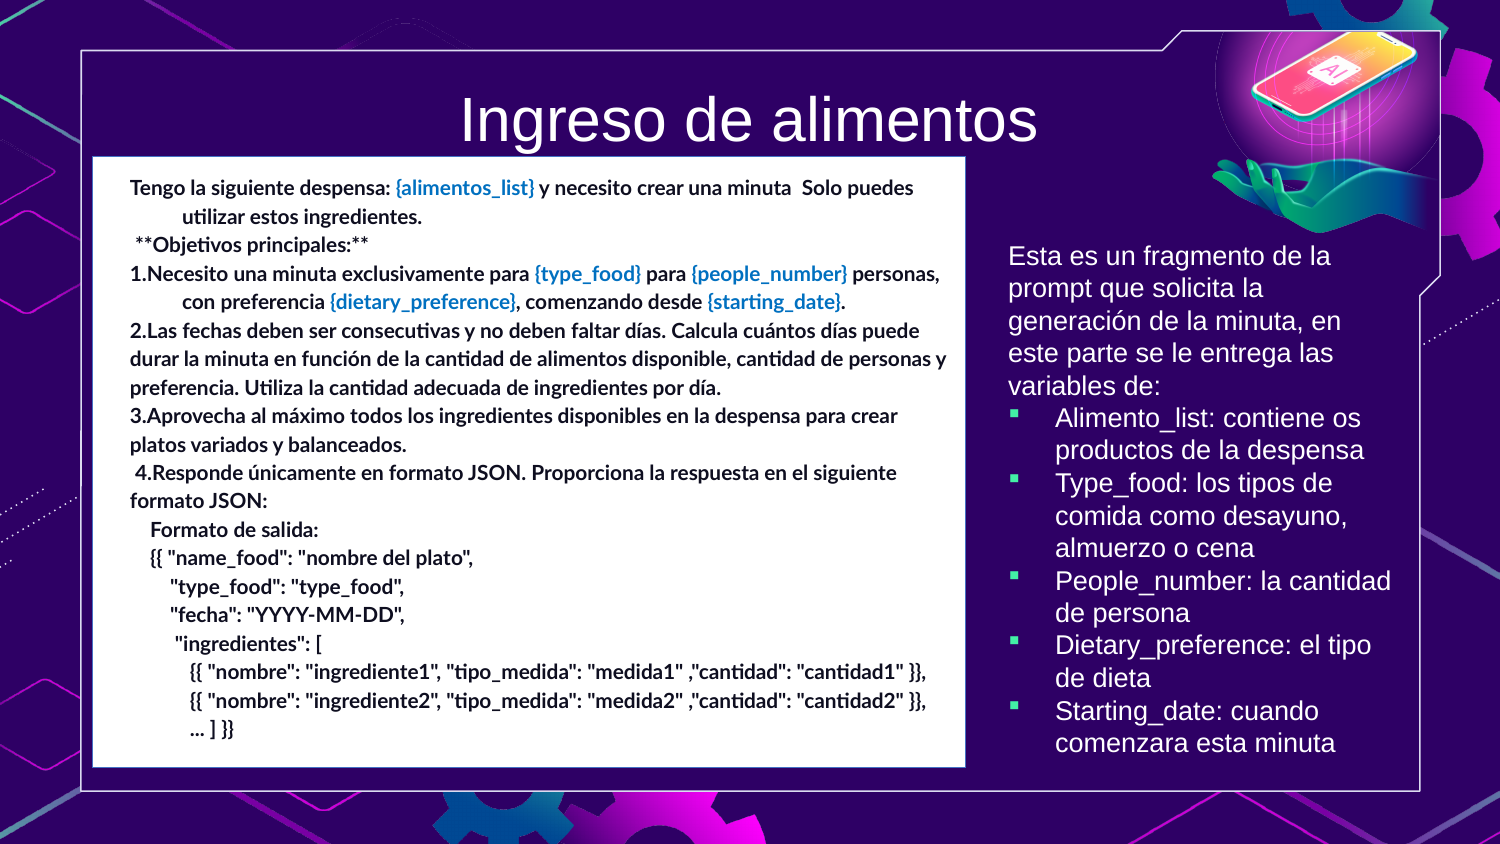

# Ingreso de alimentos
Tengo la siguiente despensa: {alimentos_list} y necesito crear una minuta  Solo puedes utilizar estos ingredientes.
 **Objetivos principales:**
1.Necesito una minuta exclusivamente para {type_food} para {people_number} personas, con preferencia {dietary_preference}, comenzando desde {starting_date}.
2.Las fechas deben ser consecutivas y no deben faltar días. Calcula cuántos días puede durar la minuta en función de la cantidad de alimentos disponible, cantidad de personas y preferencia. Utiliza la cantidad adecuada de ingredientes por día.
3.Aprovecha al máximo todos los ingredientes disponibles en la despensa para crear platos variados y balanceados.
 4.Responde únicamente en formato JSON. Proporciona la respuesta en el siguiente formato JSON:
    Formato de salida:
    {{ "name_food": "nombre del plato",
        "type_food": "type_food",
        "fecha": "YYYY-MM-DD",
         "ingredientes": [
            {{ "nombre": "ingrediente1", "tipo_medida": "medida1" ,"cantidad": "cantidad1" }},
            {{ "nombre": "ingrediente2", "tipo_medida": "medida2" ,"cantidad": "cantidad2" }},
            ... ] }}

Esta es un fragmento de la prompt que solicita la generación de la minuta, en este parte se le entrega las variables de:
Alimento_list: contiene os productos de la despensa
Type_food: los tipos de comida como desayuno, almuerzo o cena
People_number: la cantidad de persona
Dietary_preference: el tipo de dieta
Starting_date: cuando comenzara esta minuta